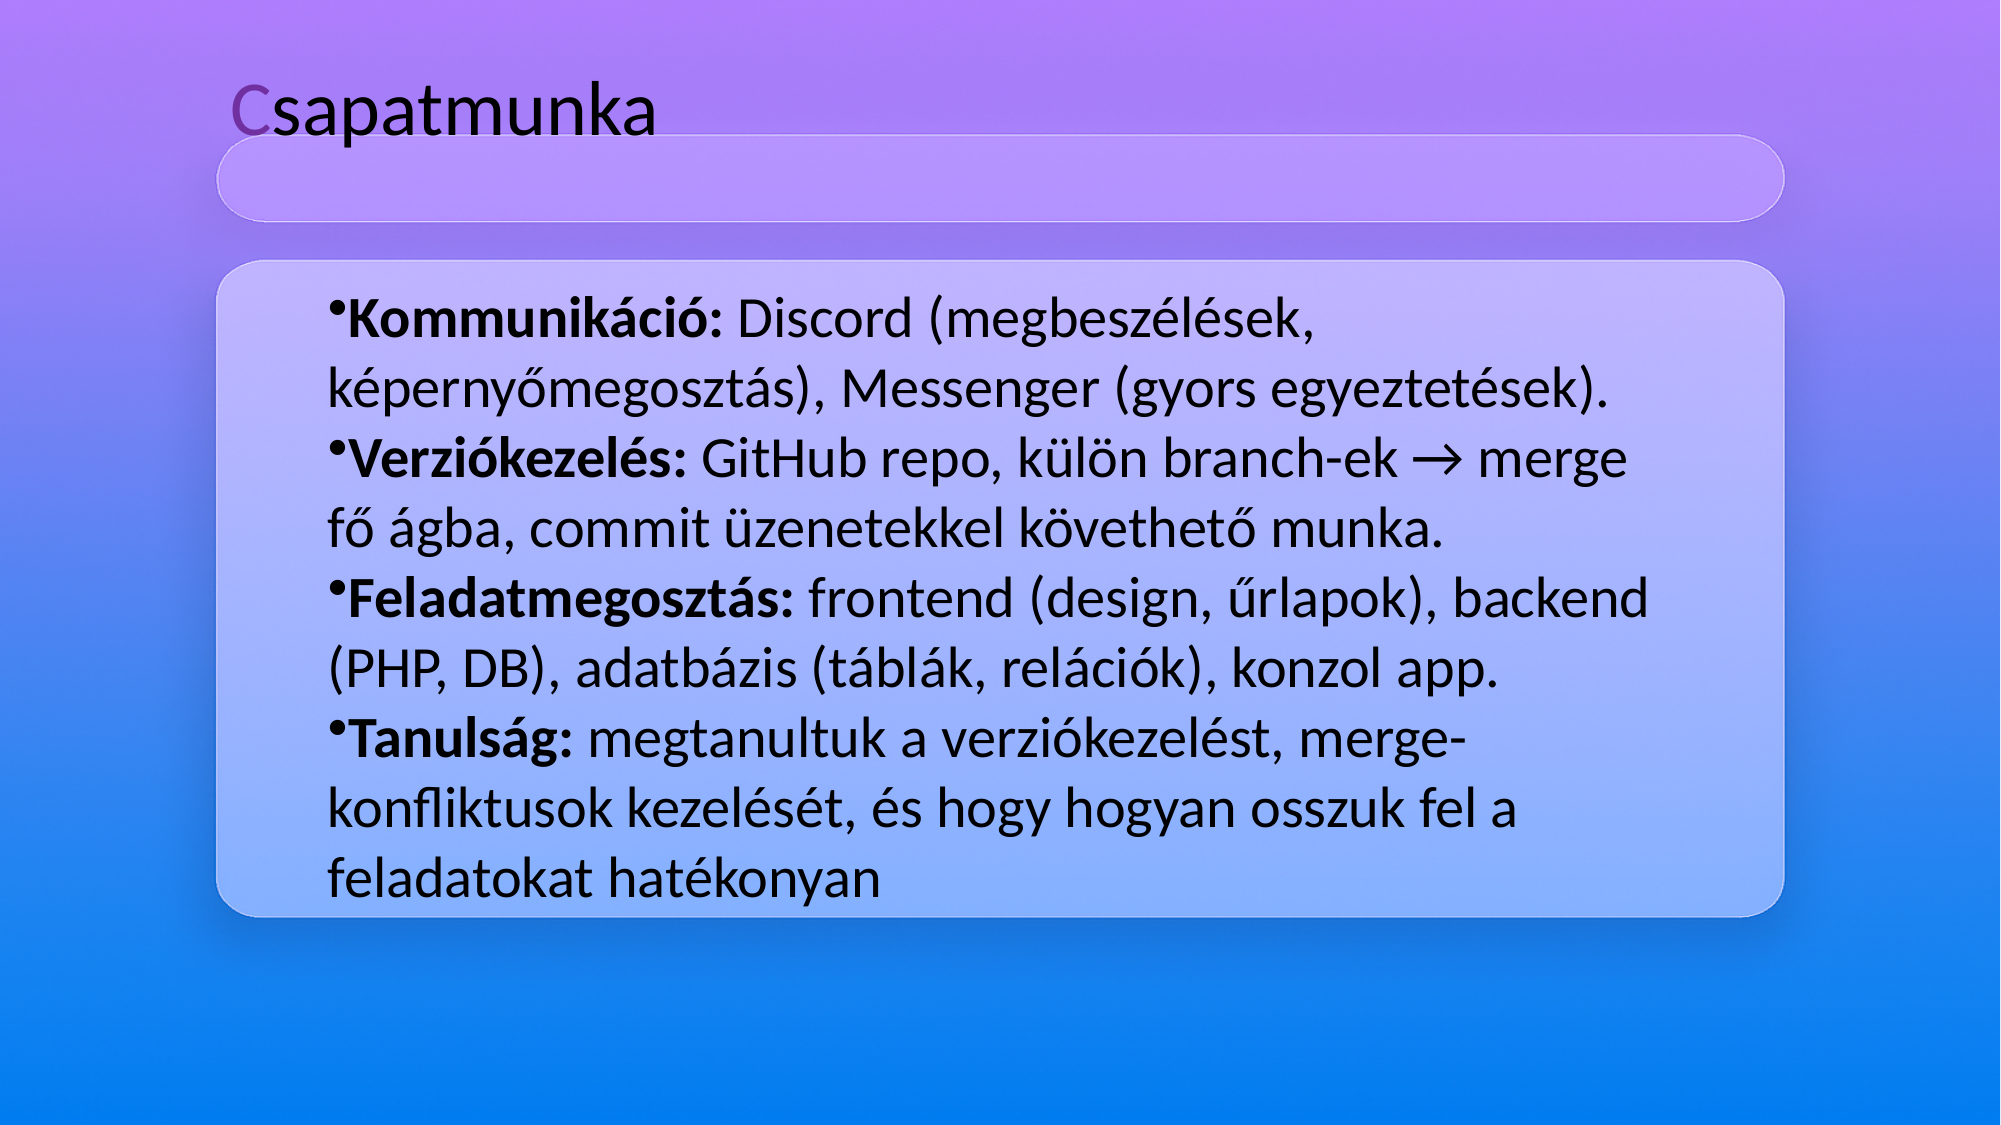

# Csapatmunka
Kommunikáció: Discord (megbeszélések, képernyőmegosztás), Messenger (gyors egyeztetések).
Verziókezelés: GitHub repo, külön branch-ek → merge fő ágba, commit üzenetekkel követhető munka.
Feladatmegosztás: frontend (design, űrlapok), backend (PHP, DB), adatbázis (táblák, relációk), konzol app.
Tanulság: megtanultuk a verziókezelést, merge-konfliktusok kezelését, és hogy hogyan osszuk fel a feladatokat hatékonyan